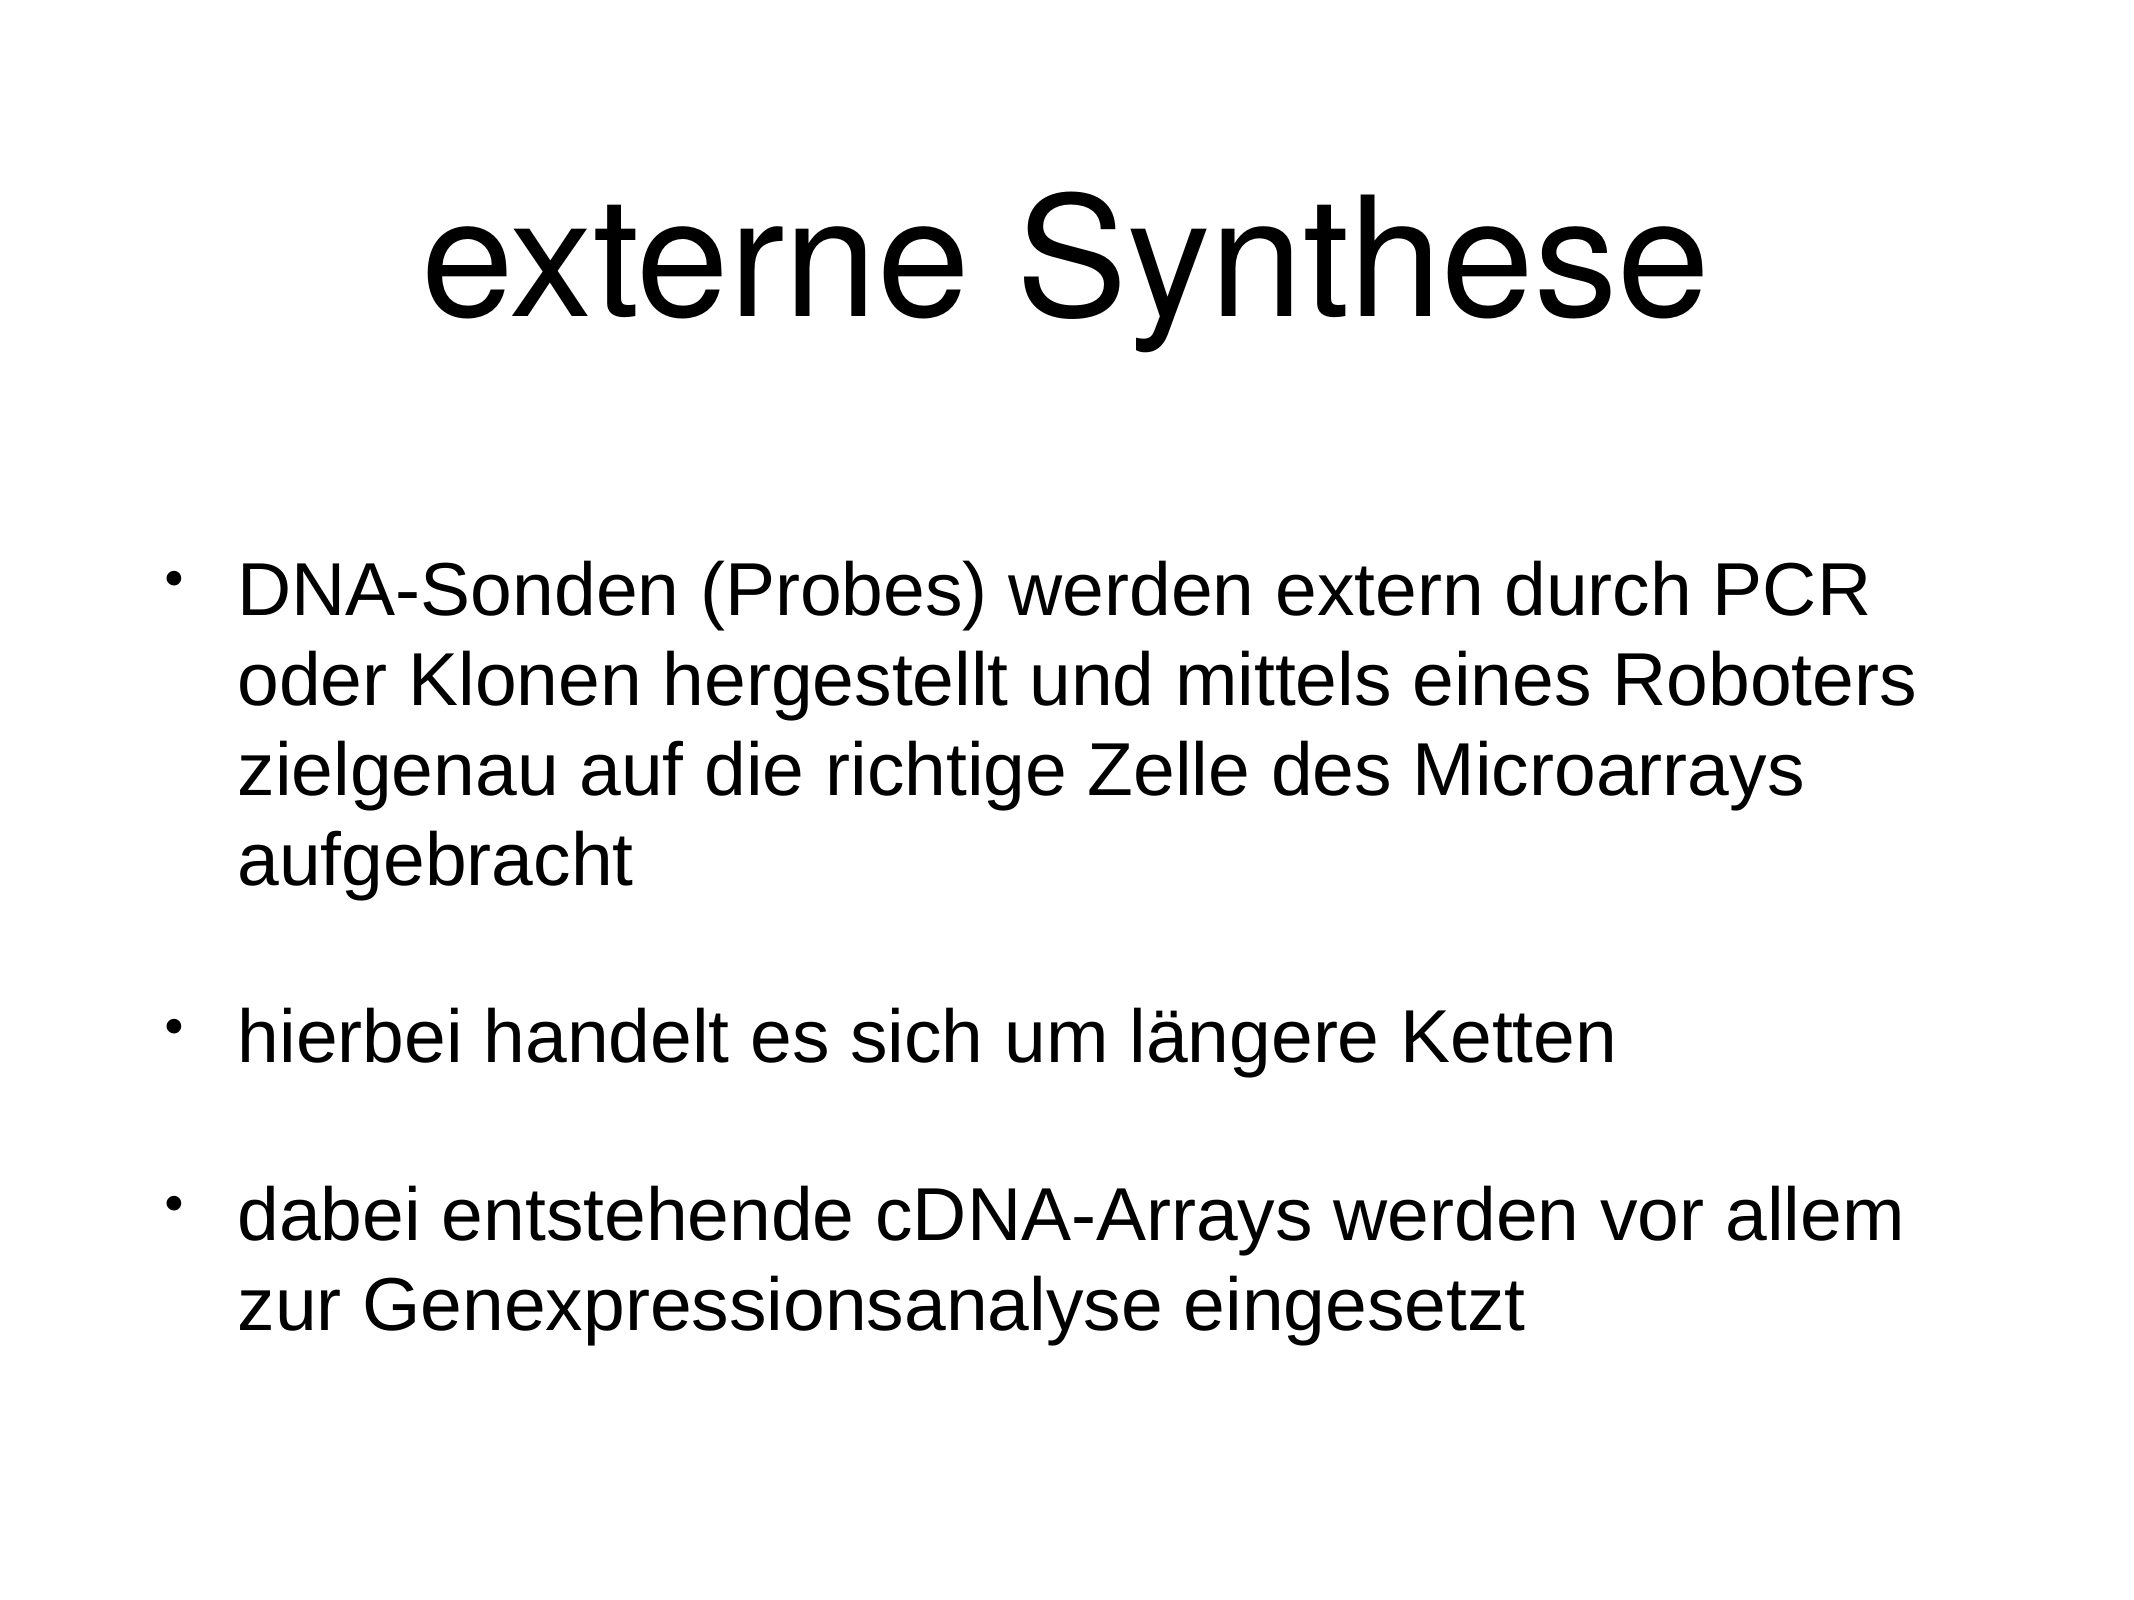

# externe Synthese
DNA-Sonden (Probes) werden extern durch PCR oder Klonen hergestellt und mittels eines Roboters zielgenau auf die richtige Zelle des Microarrays aufgebracht
hierbei handelt es sich um längere Ketten
dabei entstehende cDNA-Arrays werden vor allem zur Genexpressionsanalyse eingesetzt
6